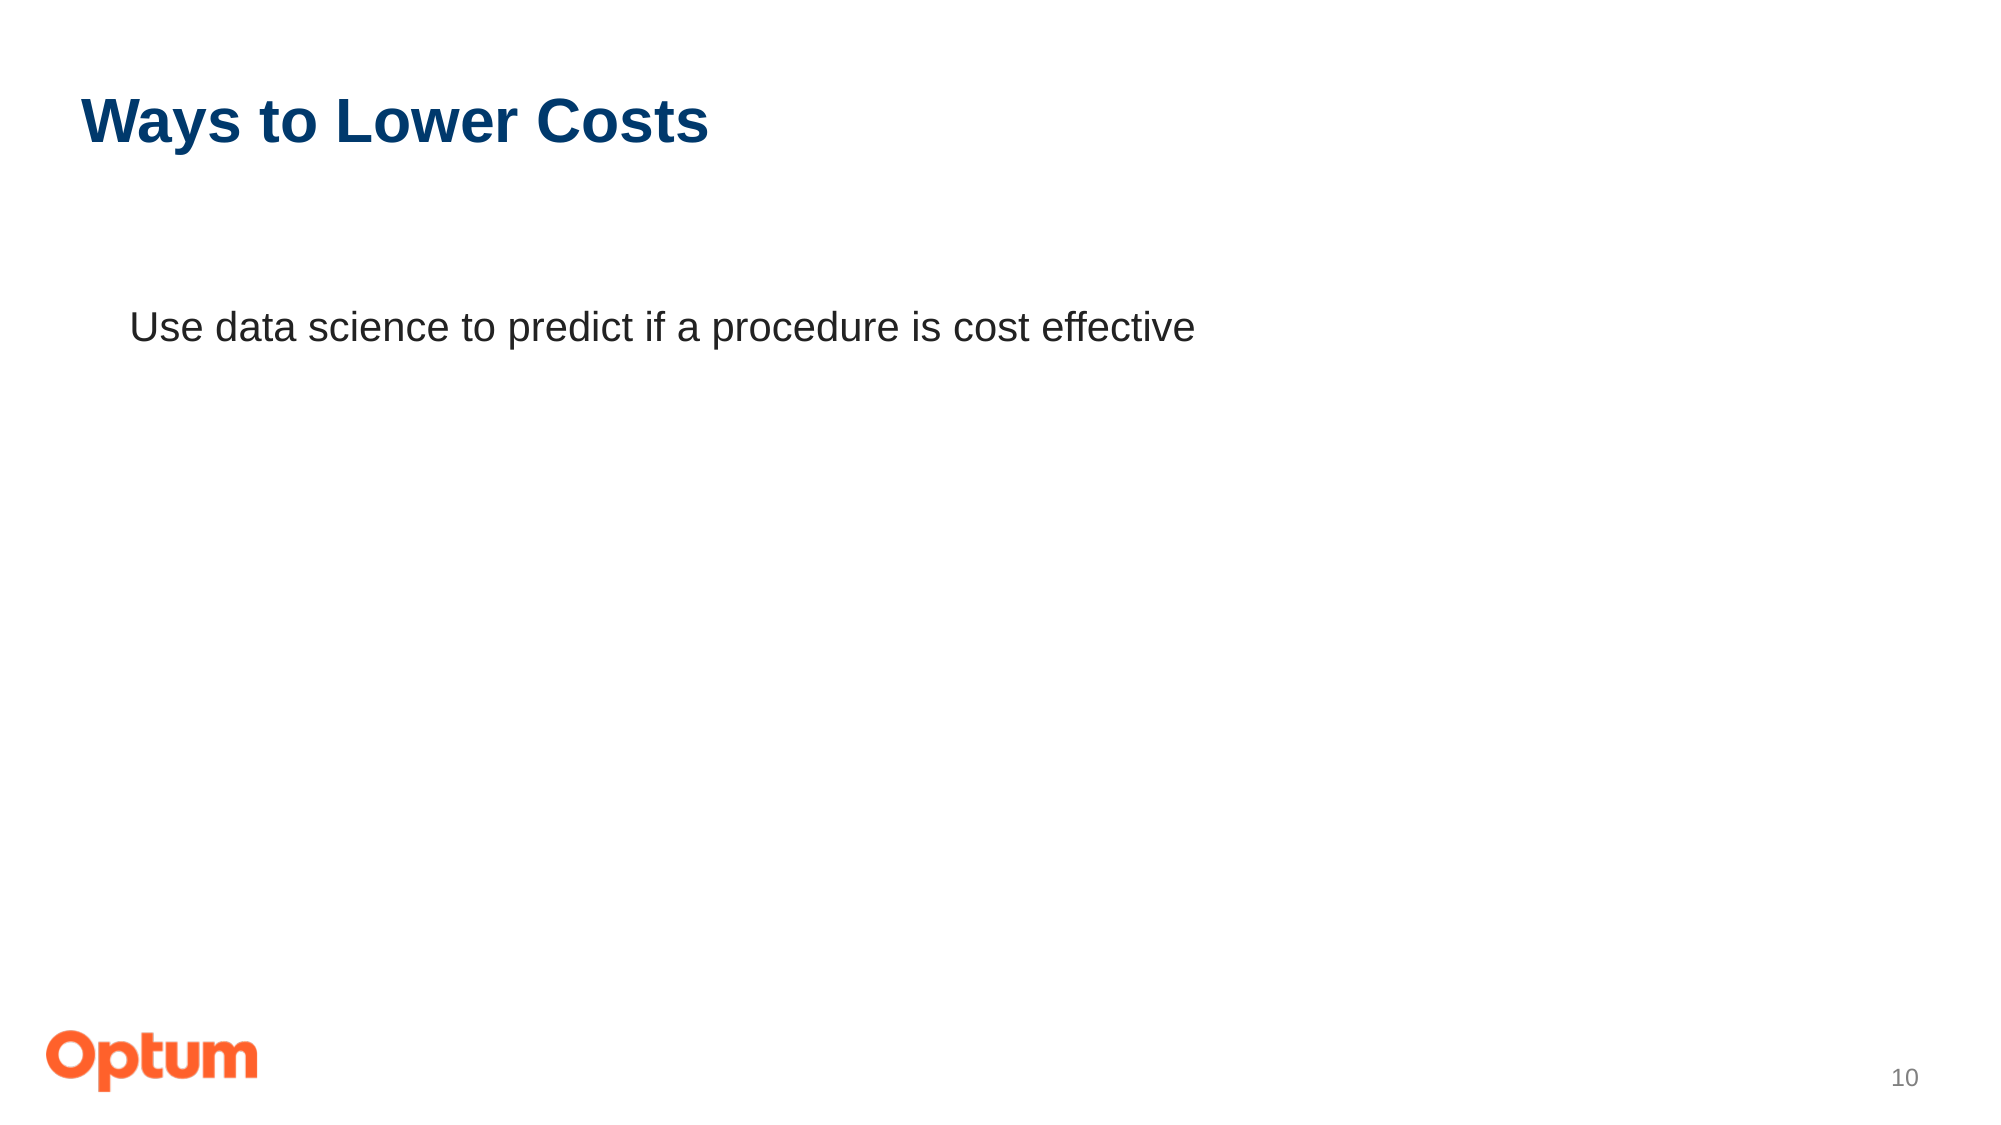

# Ways to Lower Costs
Use data science to predict if a procedure is cost effective
10